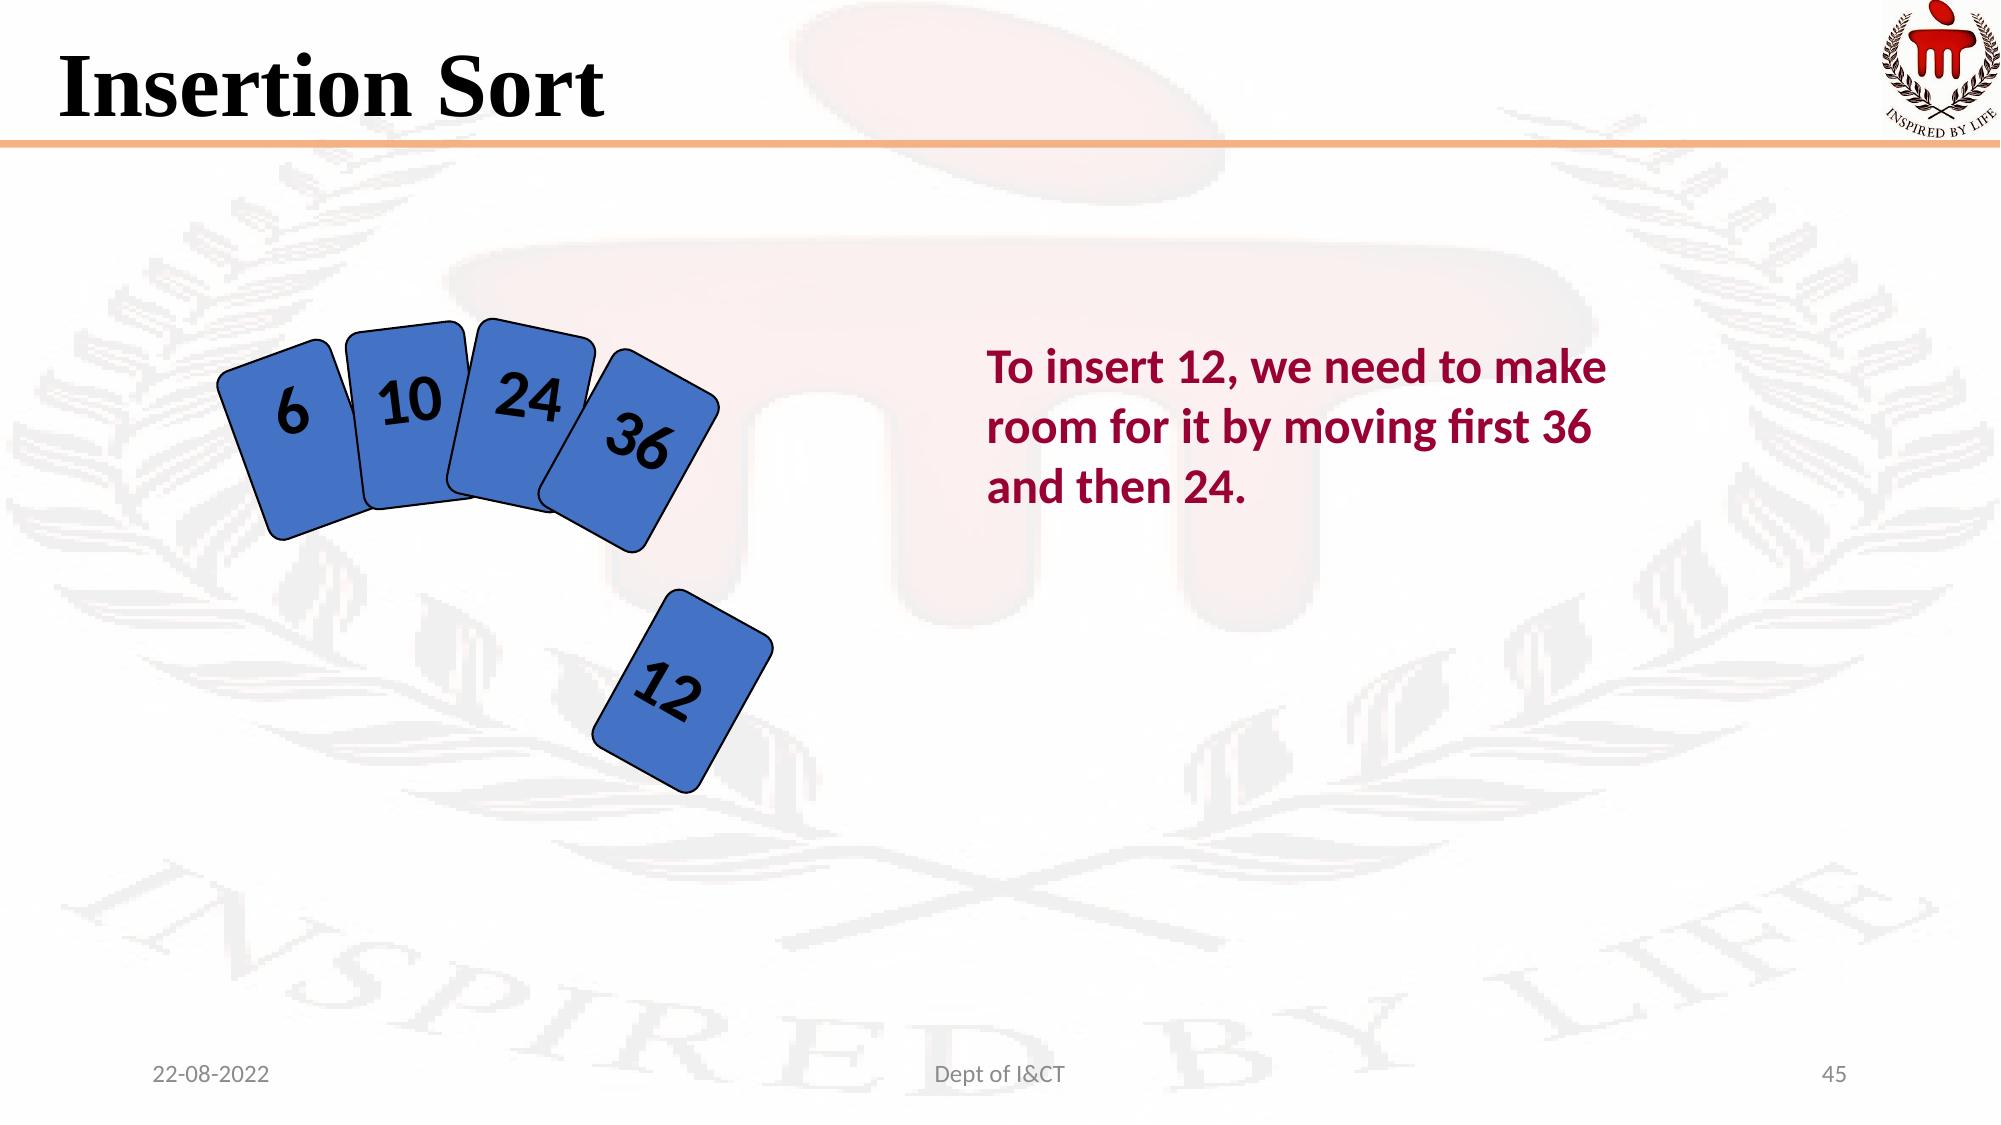

# Insertion Sort

24
10

6

36
12

To insert 12, we need to make room for it by moving first 36 and then 24.
22-08-2022
45
Dept of I&CT